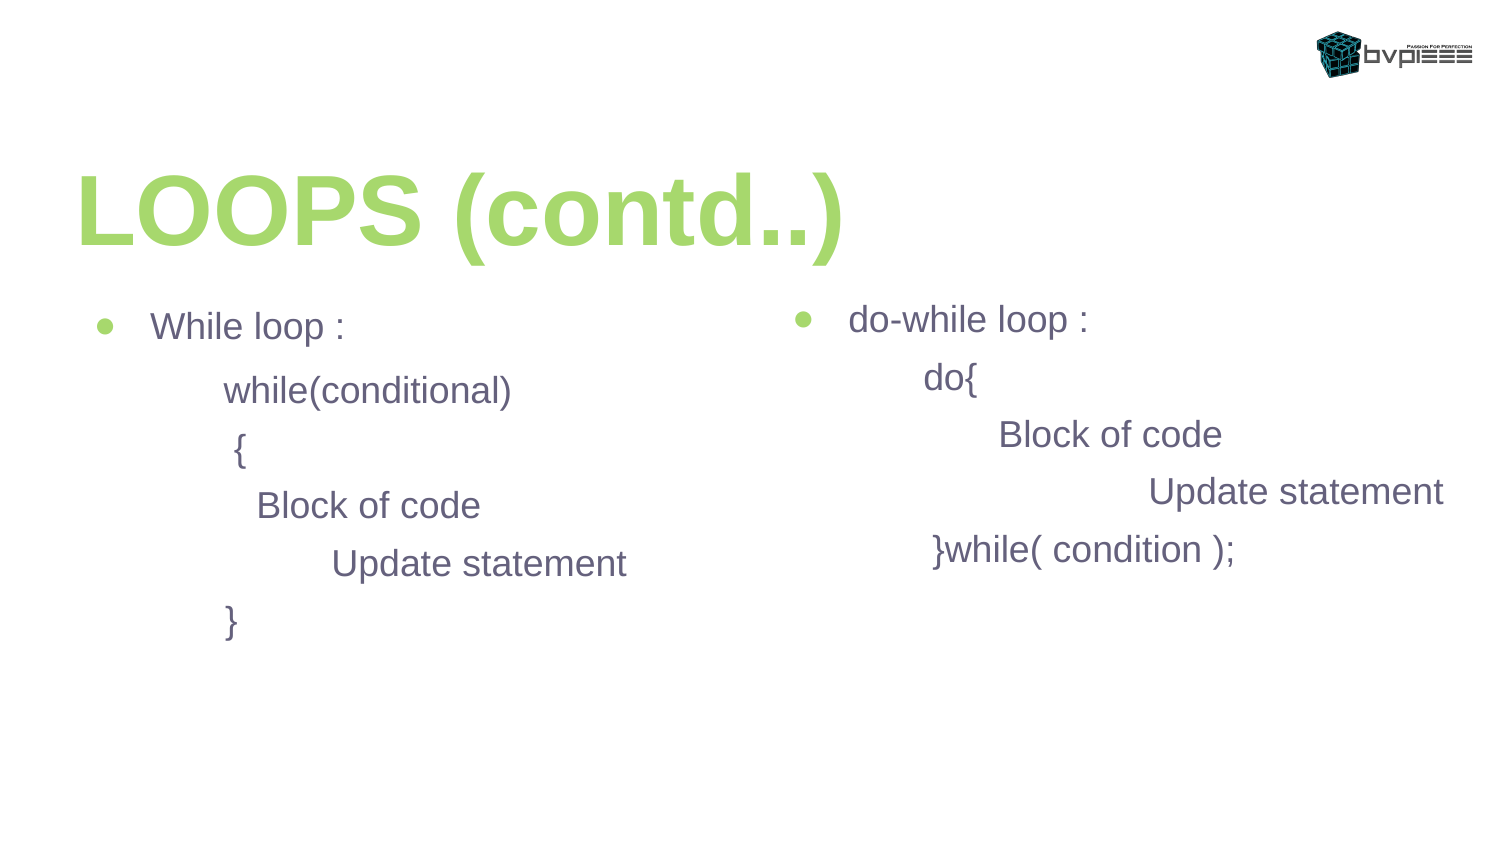

# LOOPS (contd..)
While loop :
       while(conditional)
        {
   Block of code
 	   Update statement
}

do-while loop :
do{
        	Block of code
 	  	Update statement
        }while( condition );